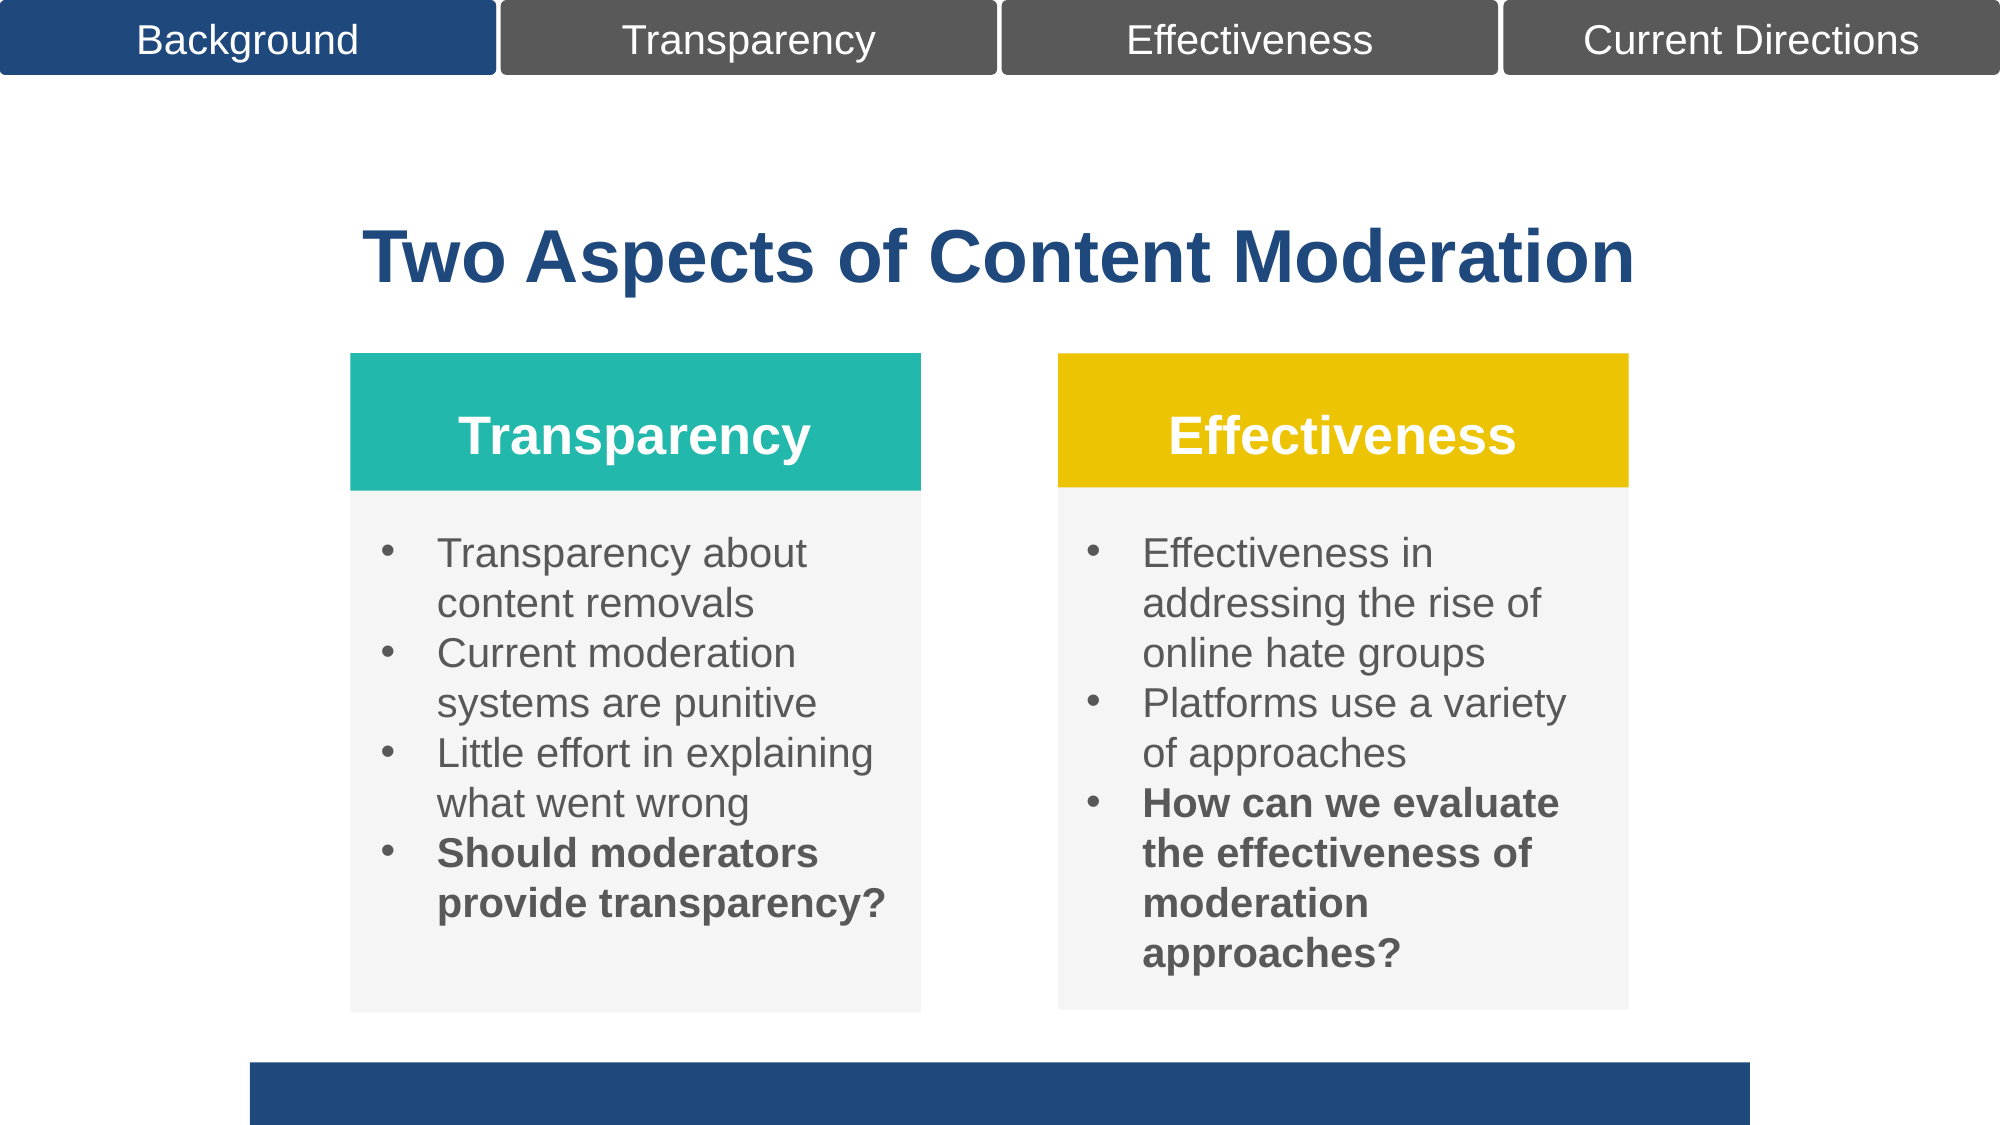

Background
Two Aspects of Content Moderation

Transparency
Transparency about content removals
Current moderation systems are punitive
Little effort in explaining what went wrong
Should moderators provide transparency?

Effectiveness
Effectiveness in addressing the rise of online hate groups
Platforms use a variety of approaches
How can we evaluate the effectiveness of moderation approaches?